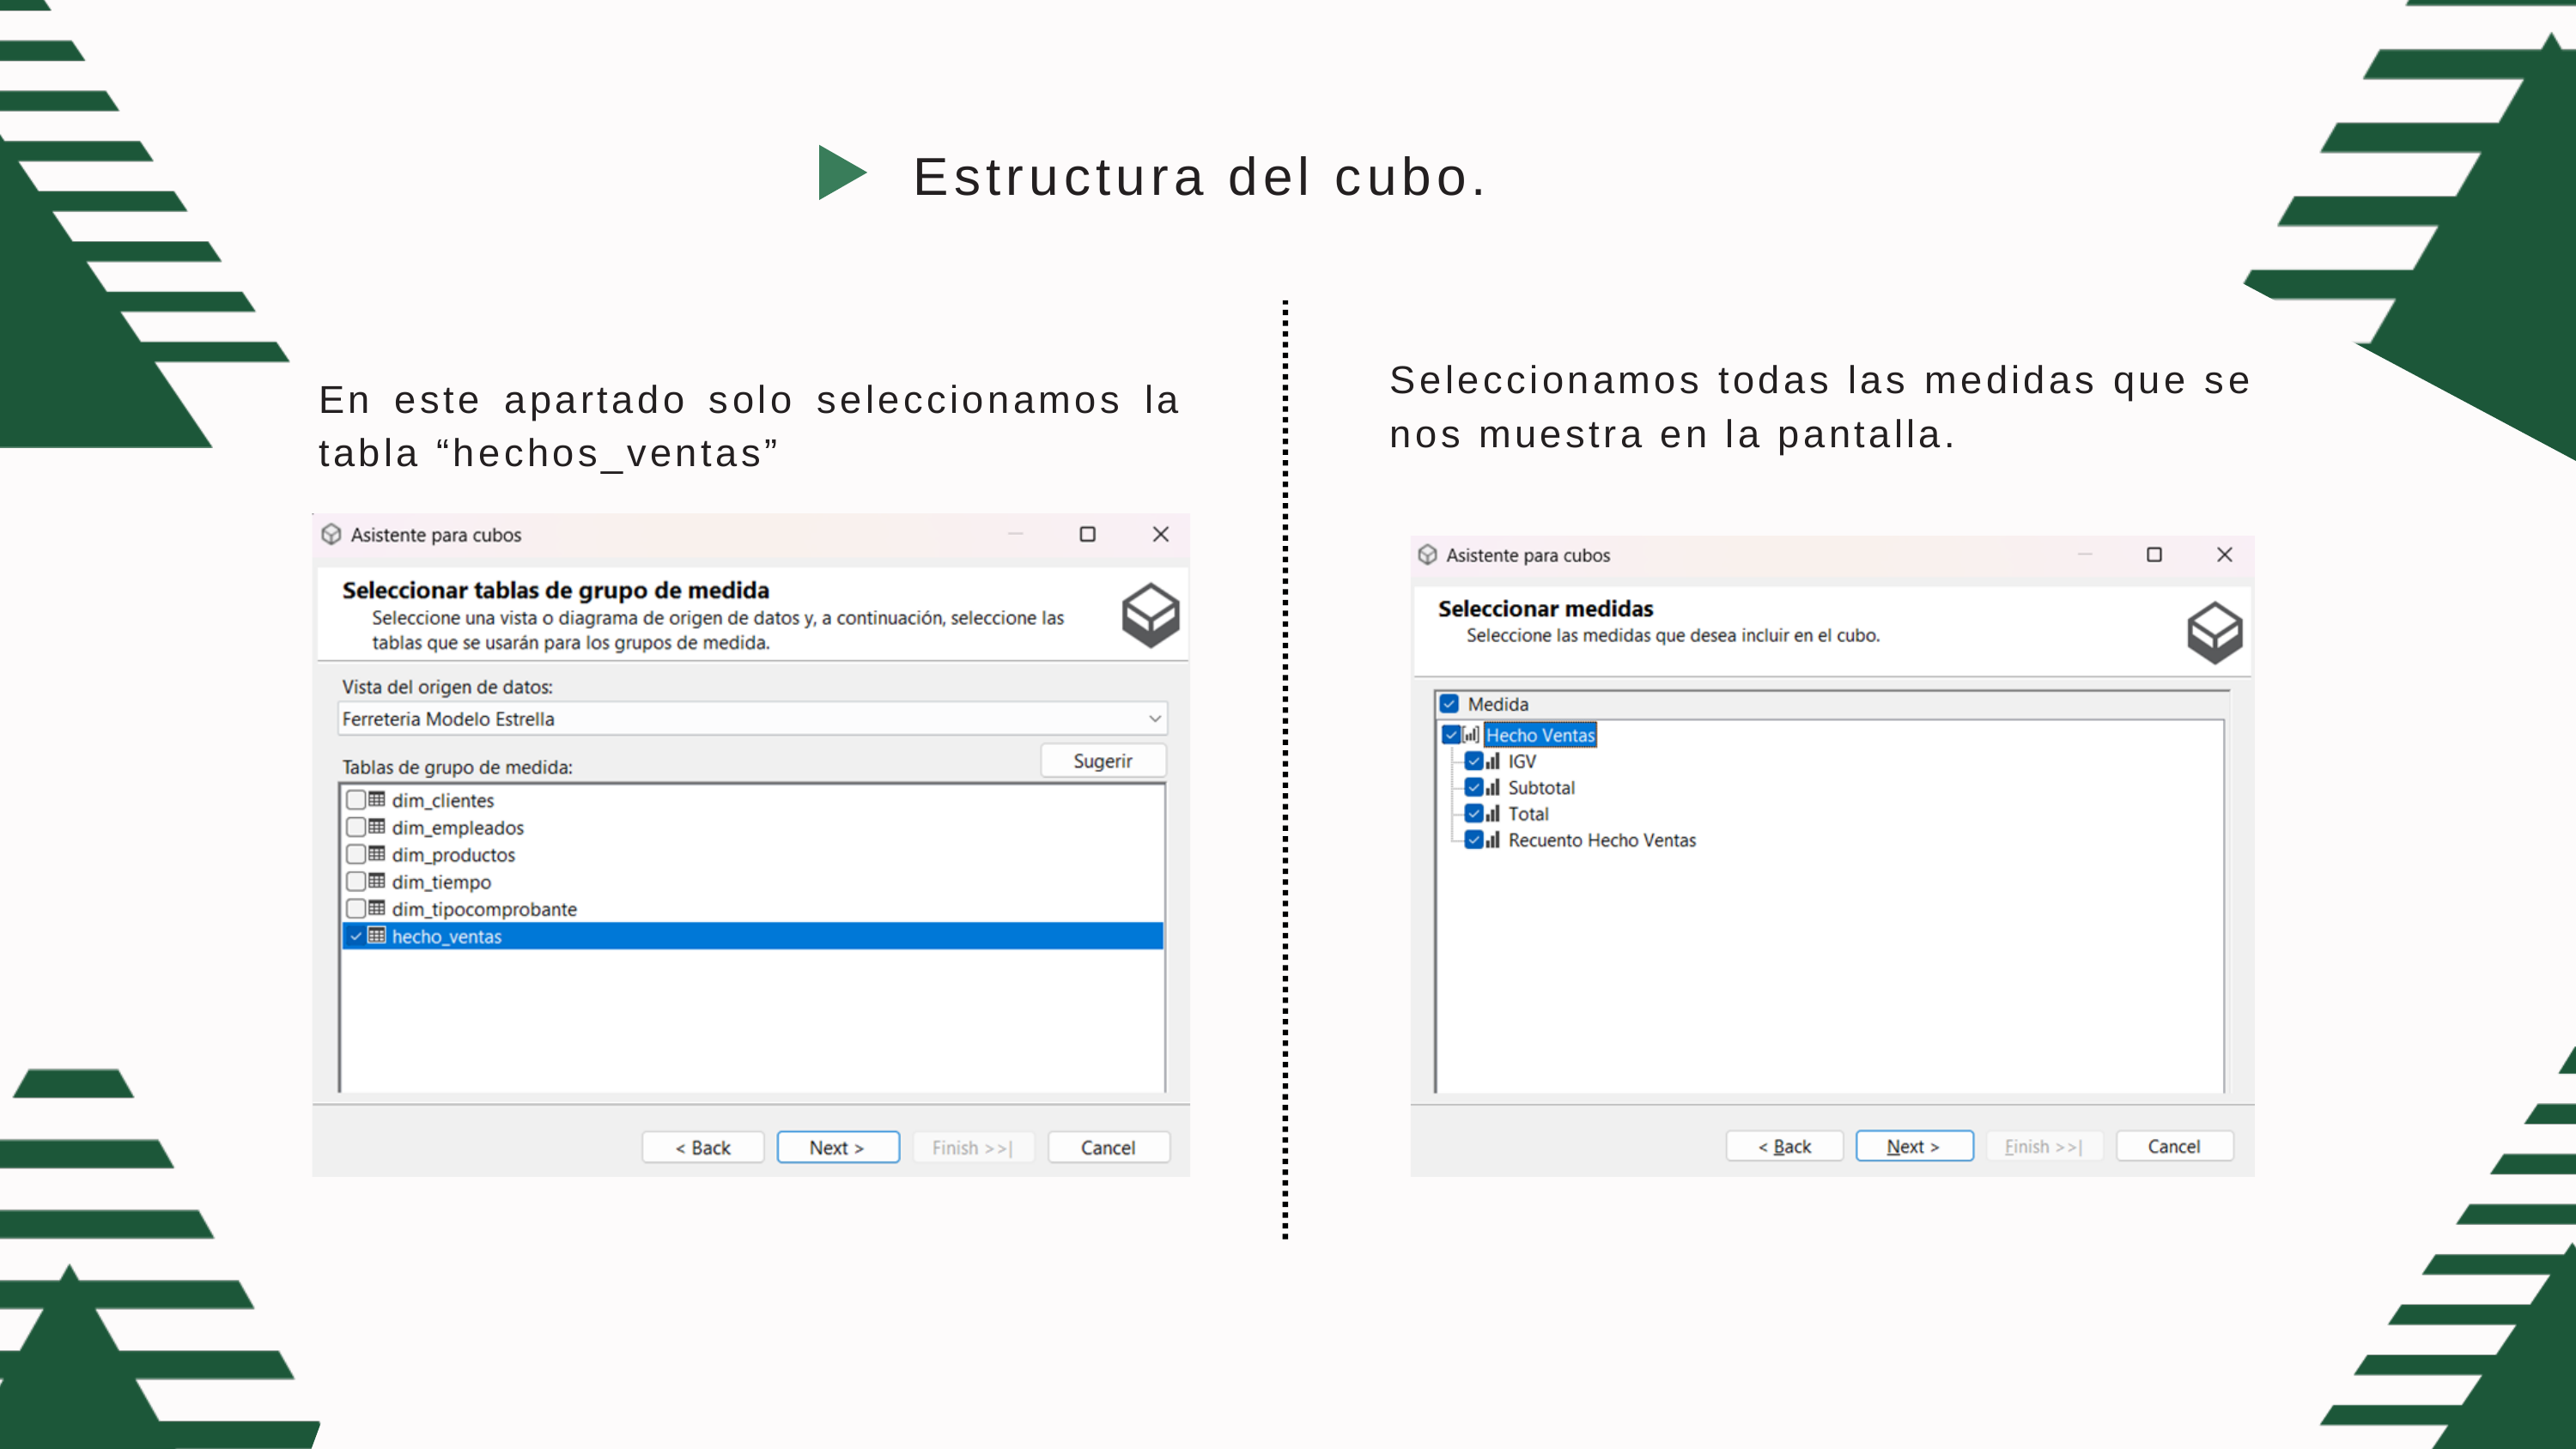

Estructura del cubo.

Seleccionamos todas las medidas que se nos muestra en la pantalla.
En este apartado solo seleccionamos la tabla “hechos_ventas”